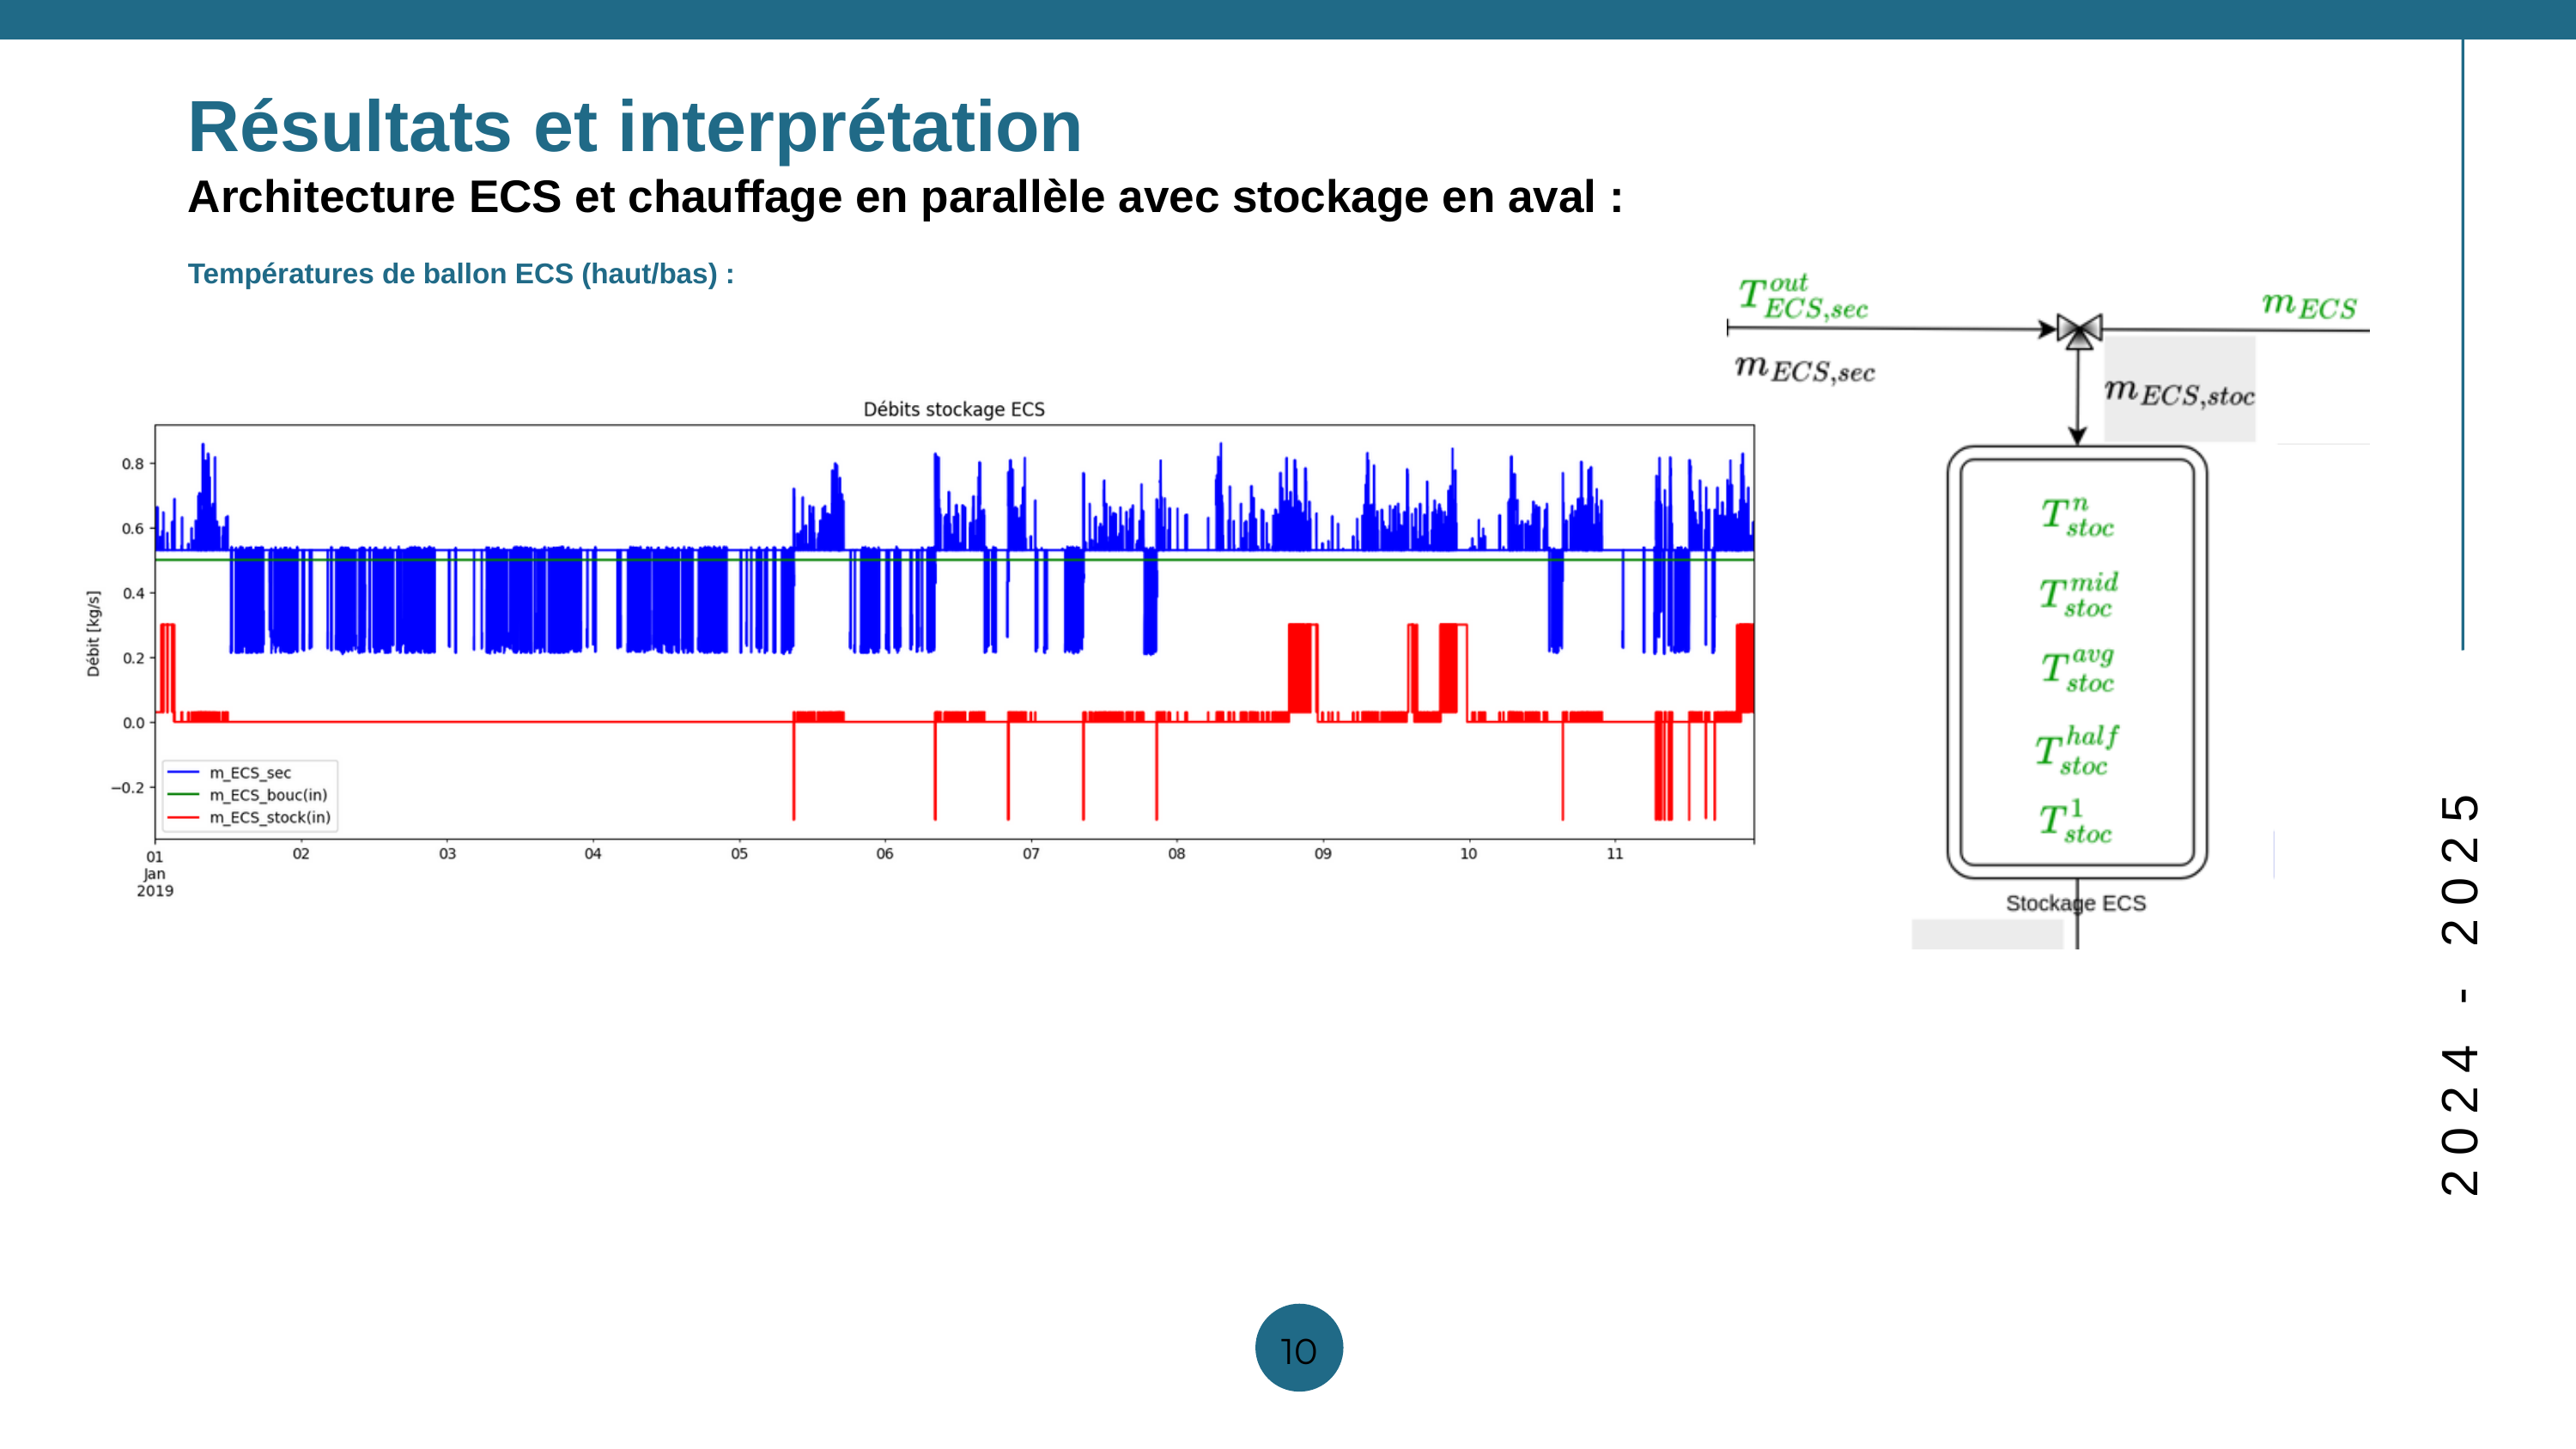

Résultats et interprétation
Architecture ECS et chauffage en parallèle avec stockage en aval :
Températures de ballon ECS (haut/bas) :

2024 - 2025

10